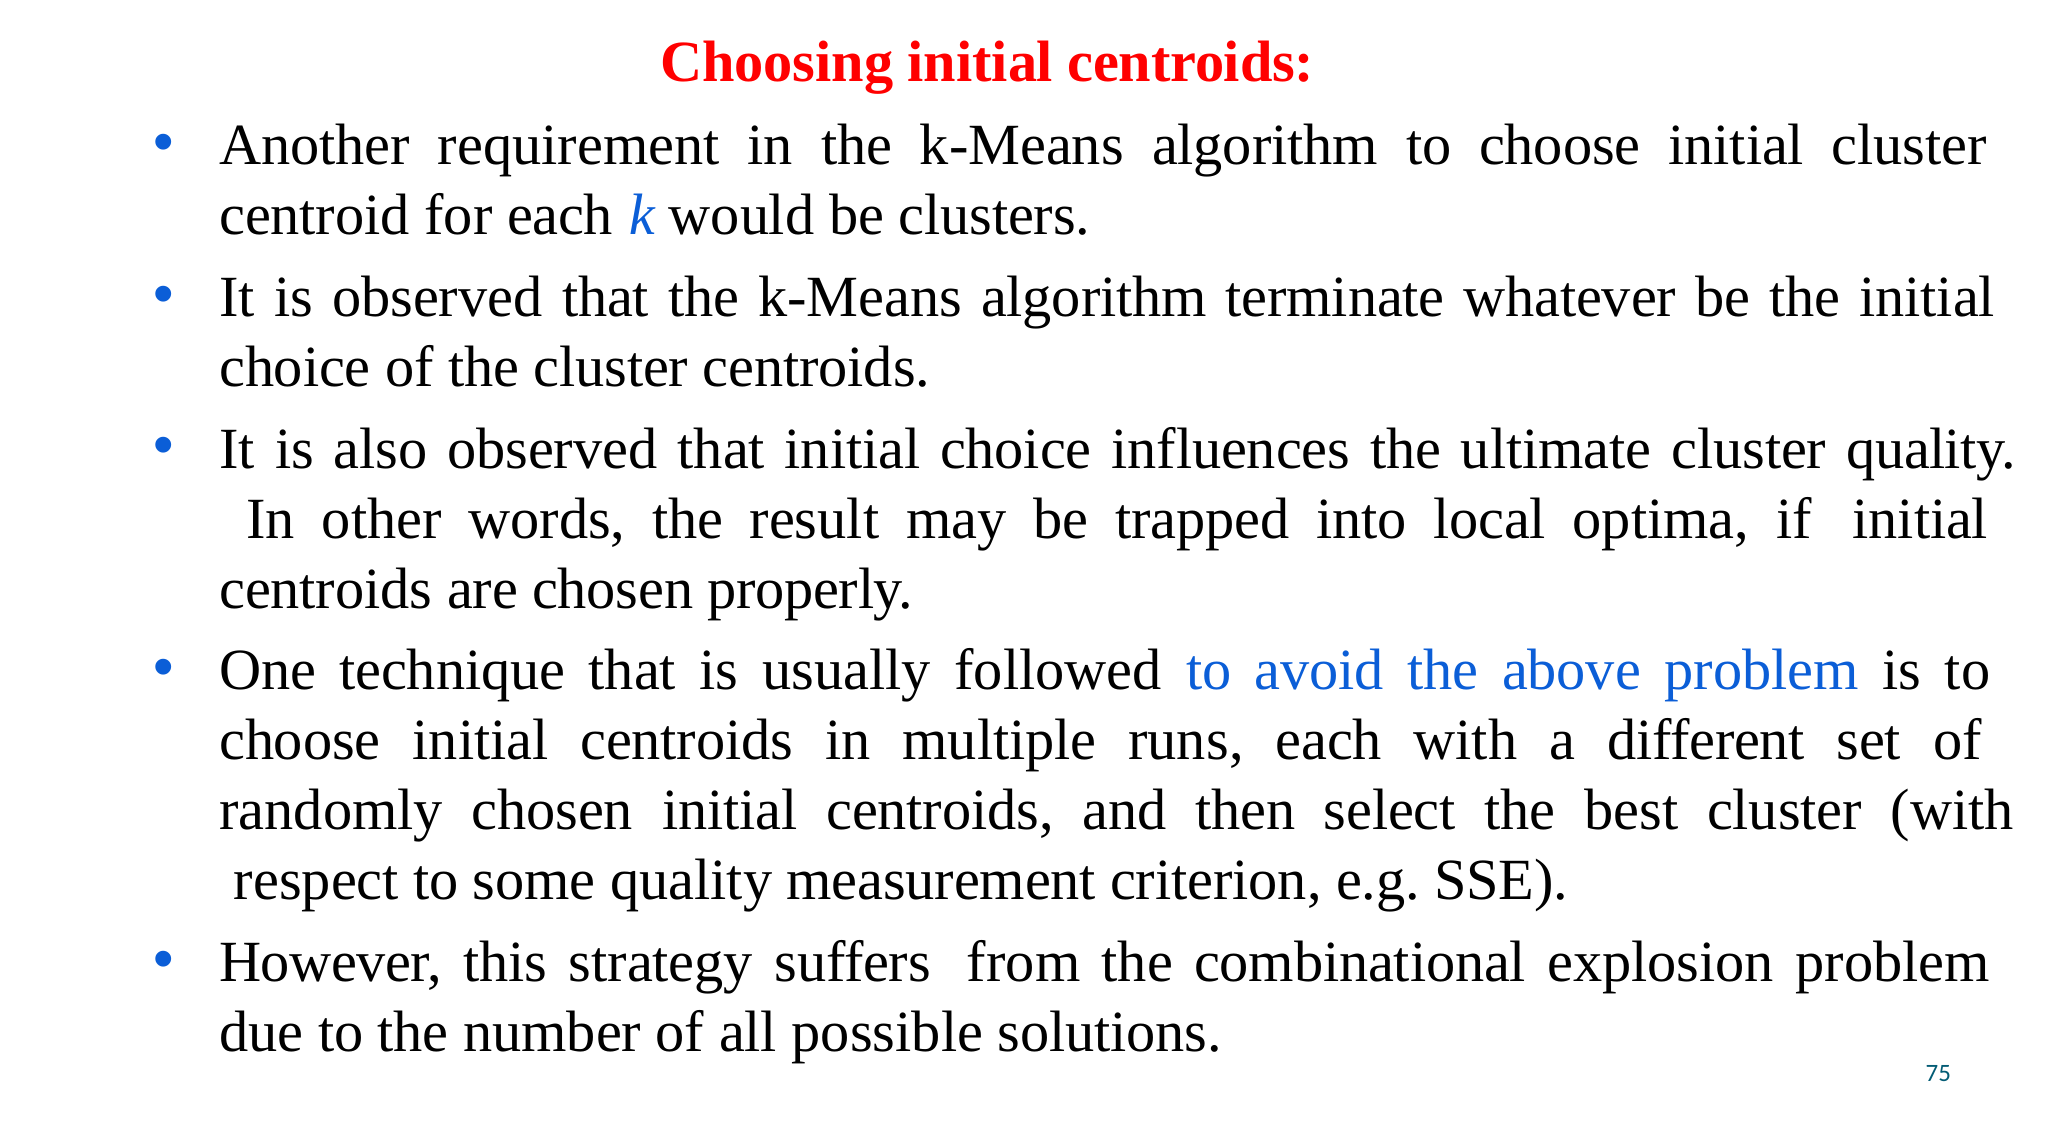

# Choosing initial centroids:
Another requirement in the k-Means algorithm to choose initial cluster  centroid for each k would be clusters.
It is observed that the k-Means algorithm terminate whatever be the initial  choice of the cluster centroids.
It is also observed that initial choice influences the ultimate cluster quality.  In other words, the result may be trapped into local optima, if initial  centroids are chosen properly.
One technique that is usually followed to avoid the above problem is to  choose initial centroids in multiple runs, each with a different set of  randomly chosen initial centroids, and then select the best cluster (with  respect to some quality measurement criterion, e.g. SSE).
However, this strategy suffers from the combinational explosion problem  due to the number of all possible solutions.
75